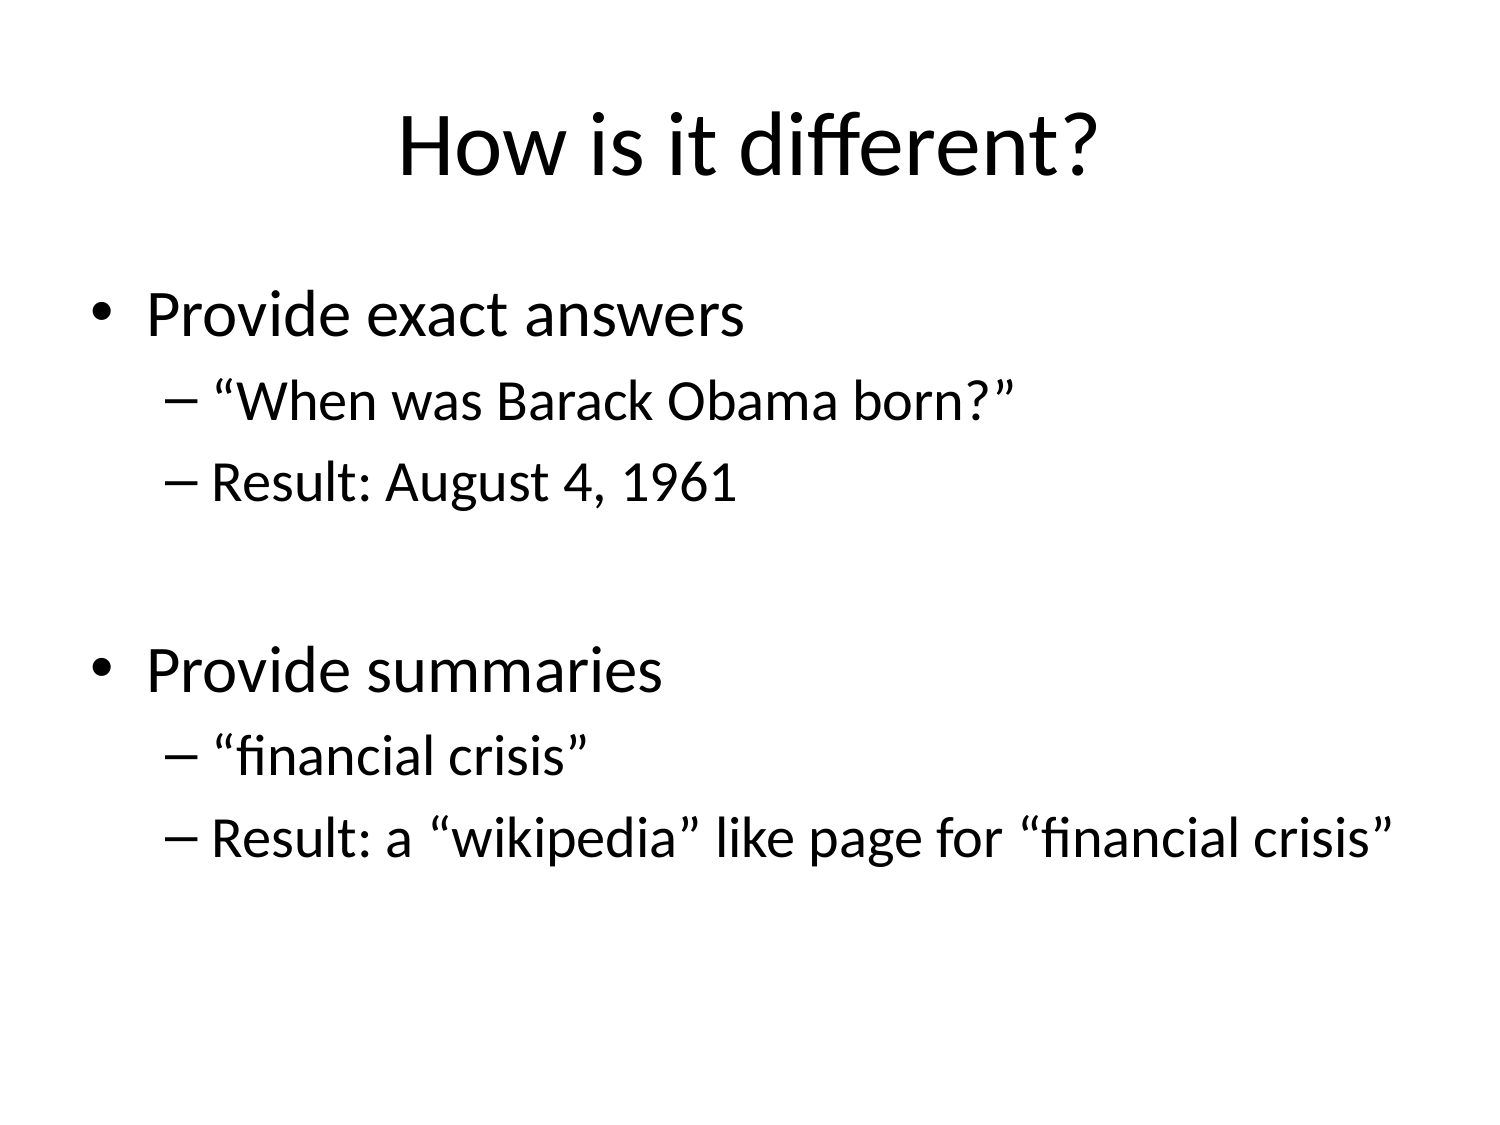

# How is it different?
Provide exact answers
“When was Barack Obama born?”
Result: August 4, 1961

Provide summaries
“financial crisis”
Result: a “wikipedia” like page for “financial crisis”